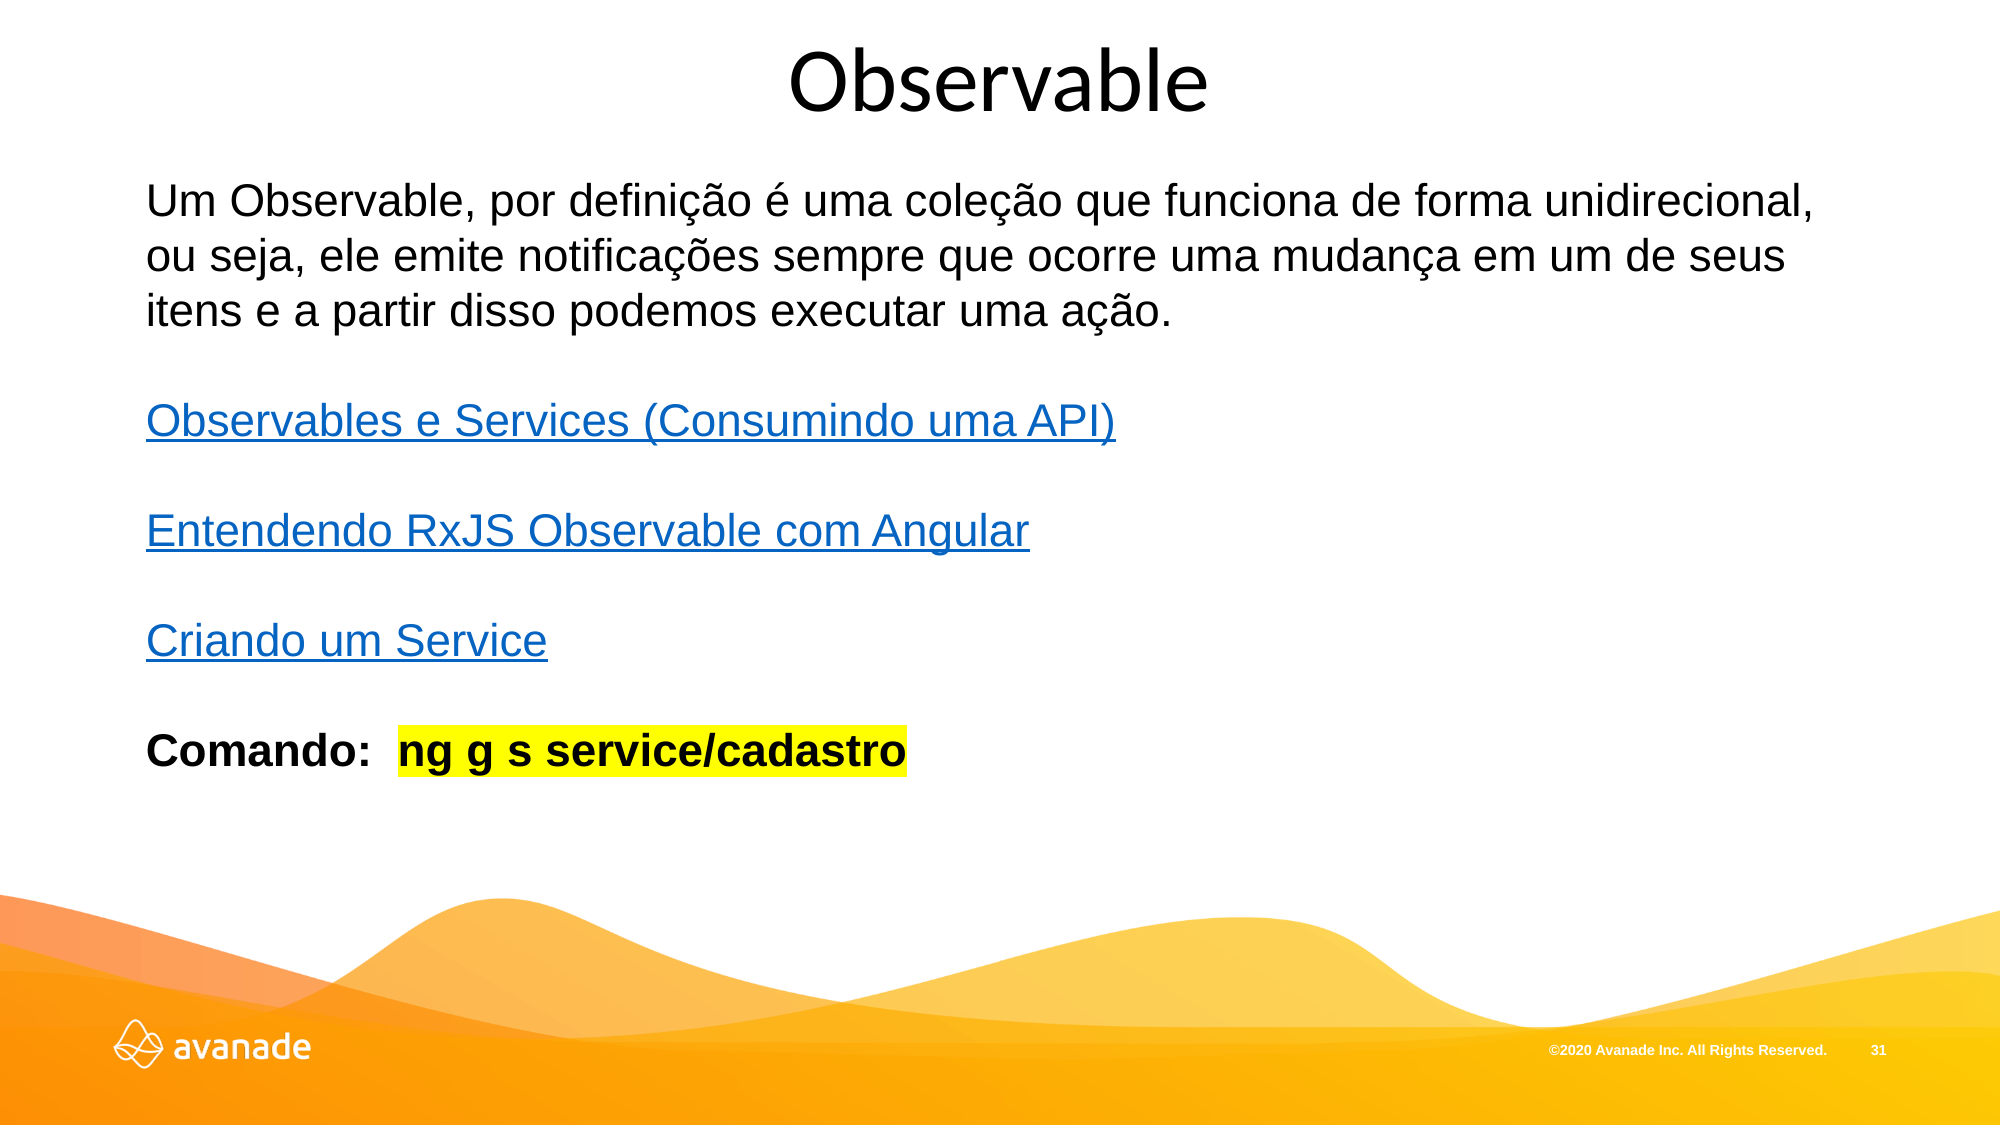

# Observable
Um Observable, por definição é uma coleção que funciona de forma unidirecional, ou seja, ele emite notificações sempre que ocorre uma mudança em um de seus itens e a partir disso podemos executar uma ação.

Observables e Services (Consumindo uma API)

Entendendo RxJS Observable com Angular

Criando um Service

Comando:  ng g s service/cadastro